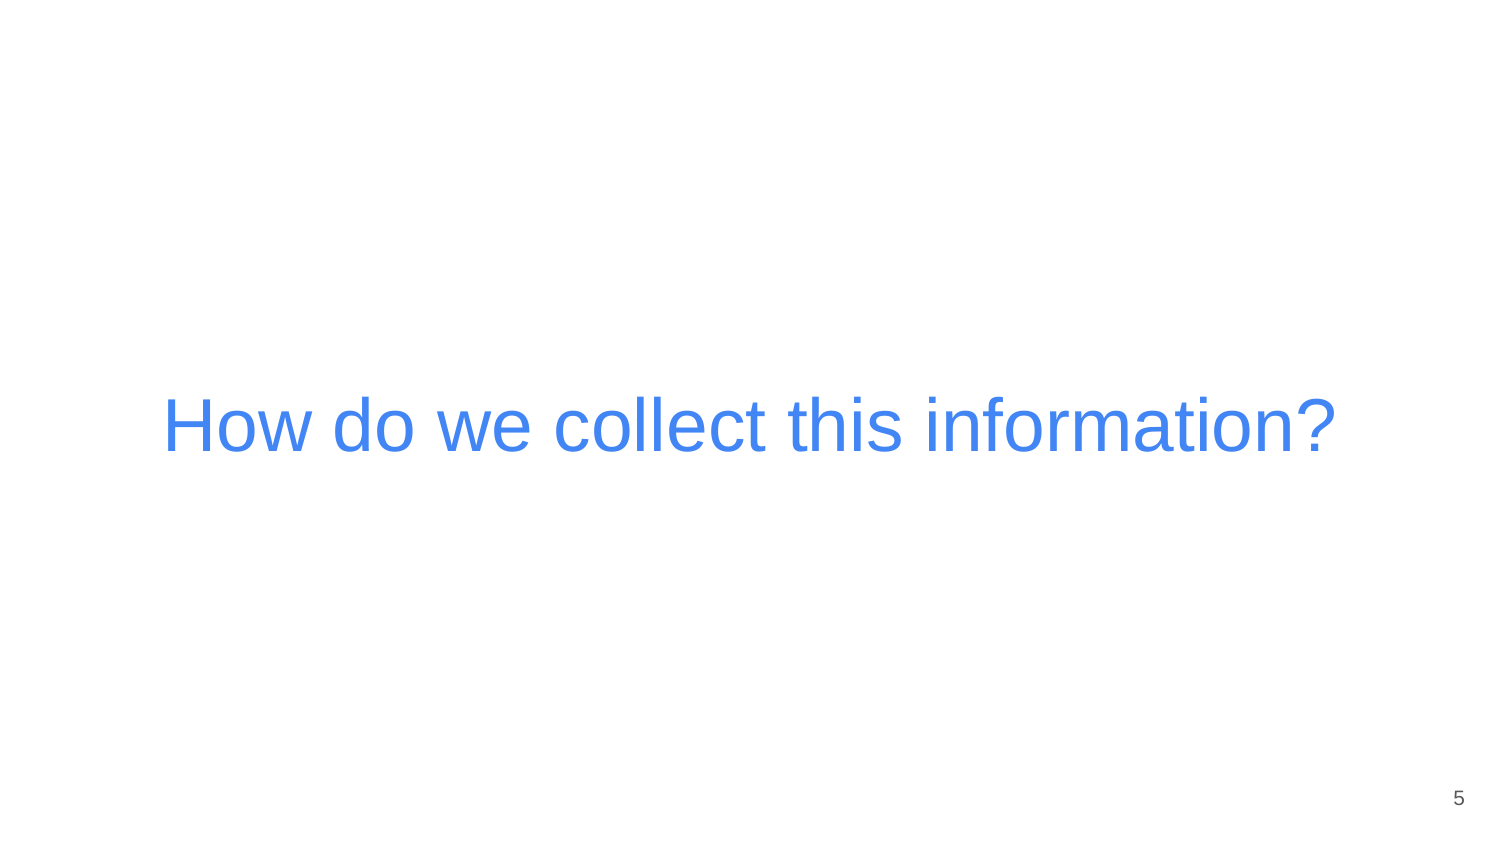

# How do we collect this information?
5